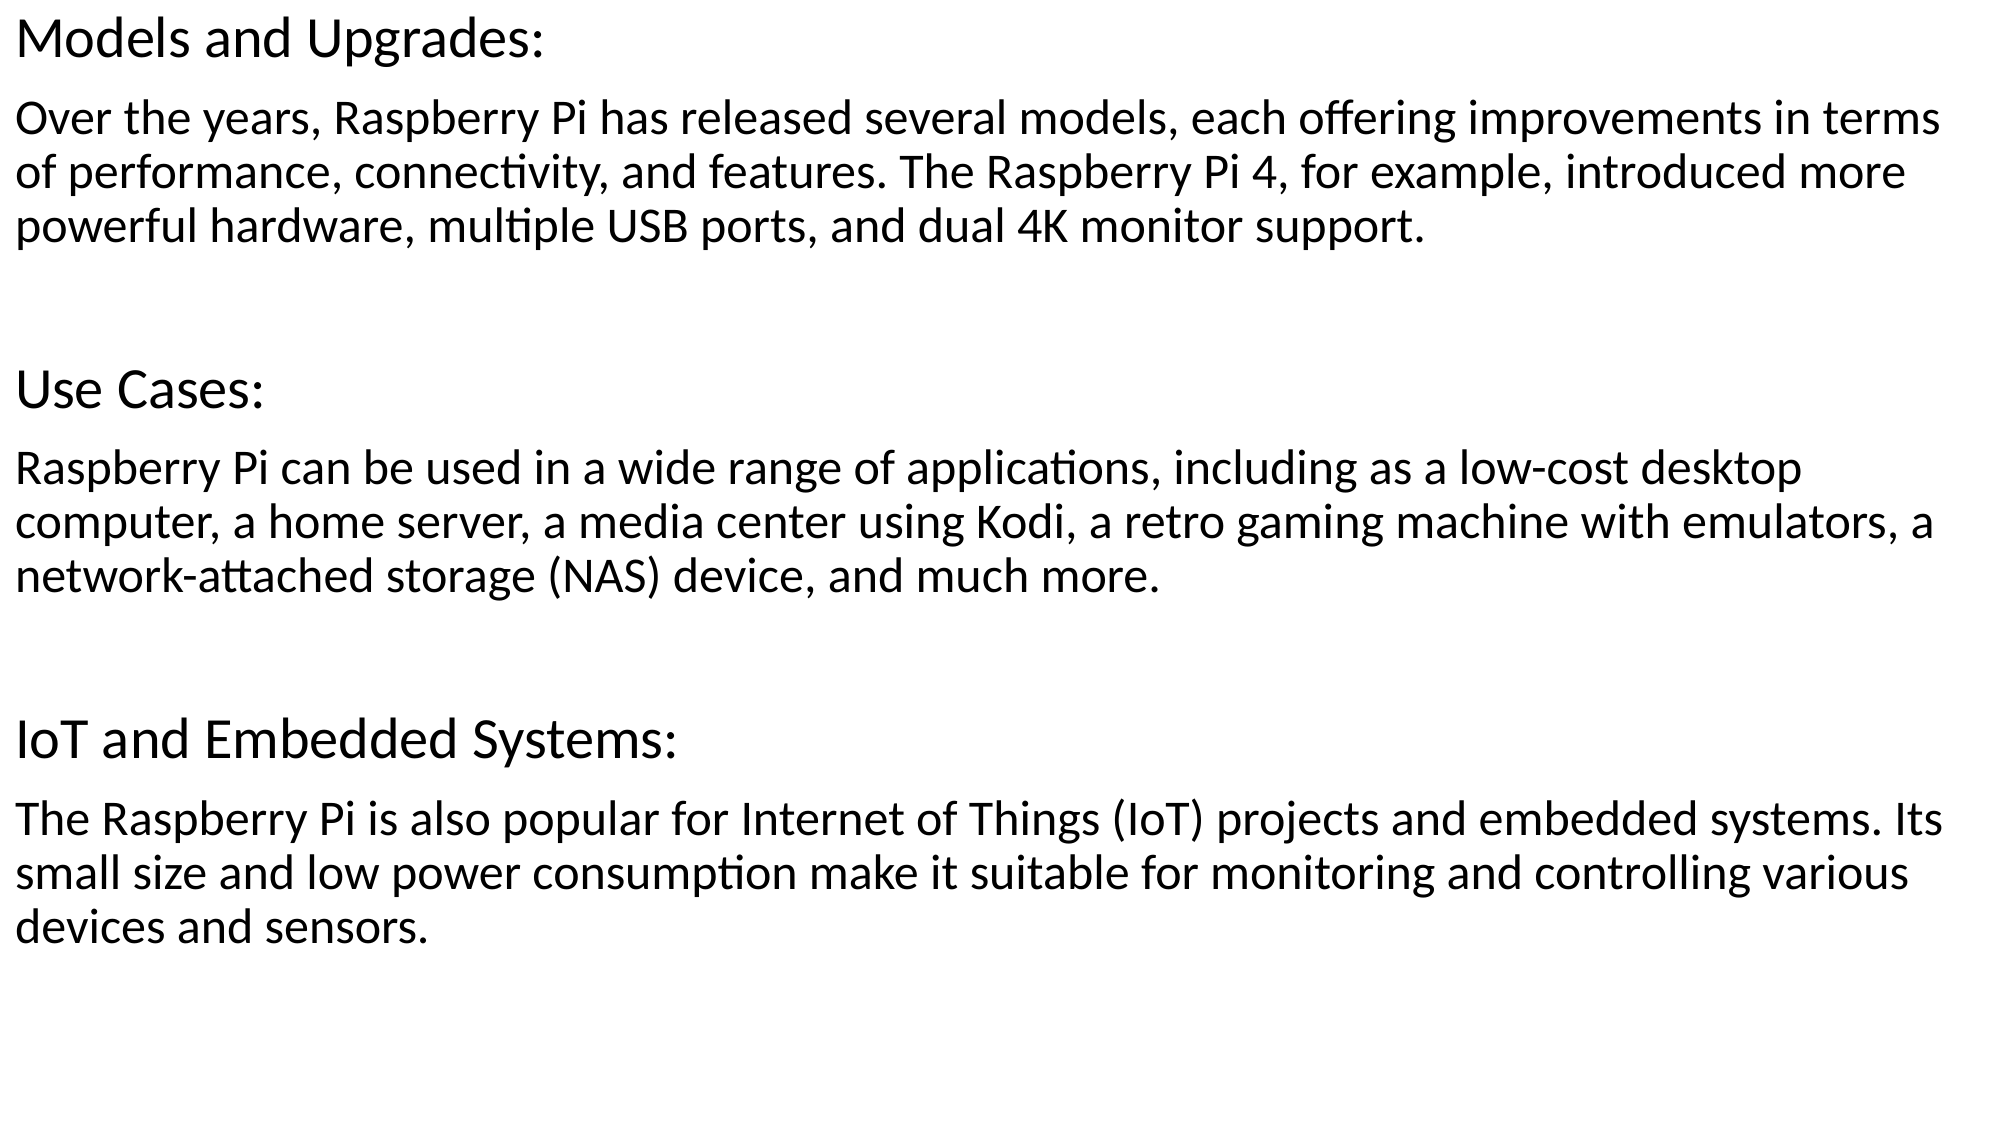

Models and Upgrades:
Over the years, Raspberry Pi has released several models, each offering improvements in terms of performance, connectivity, and features. The Raspberry Pi 4, for example, introduced more powerful hardware, multiple USB ports, and dual 4K monitor support.

Use Cases:
Raspberry Pi can be used in a wide range of applications, including as a low-cost desktop computer, a home server, a media center using Kodi, a retro gaming machine with emulators, a network-attached storage (NAS) device, and much more.

IoT and Embedded Systems:
The Raspberry Pi is also popular for Internet of Things (IoT) projects and embedded systems. Its small size and low power consumption make it suitable for monitoring and controlling various devices and sensors.